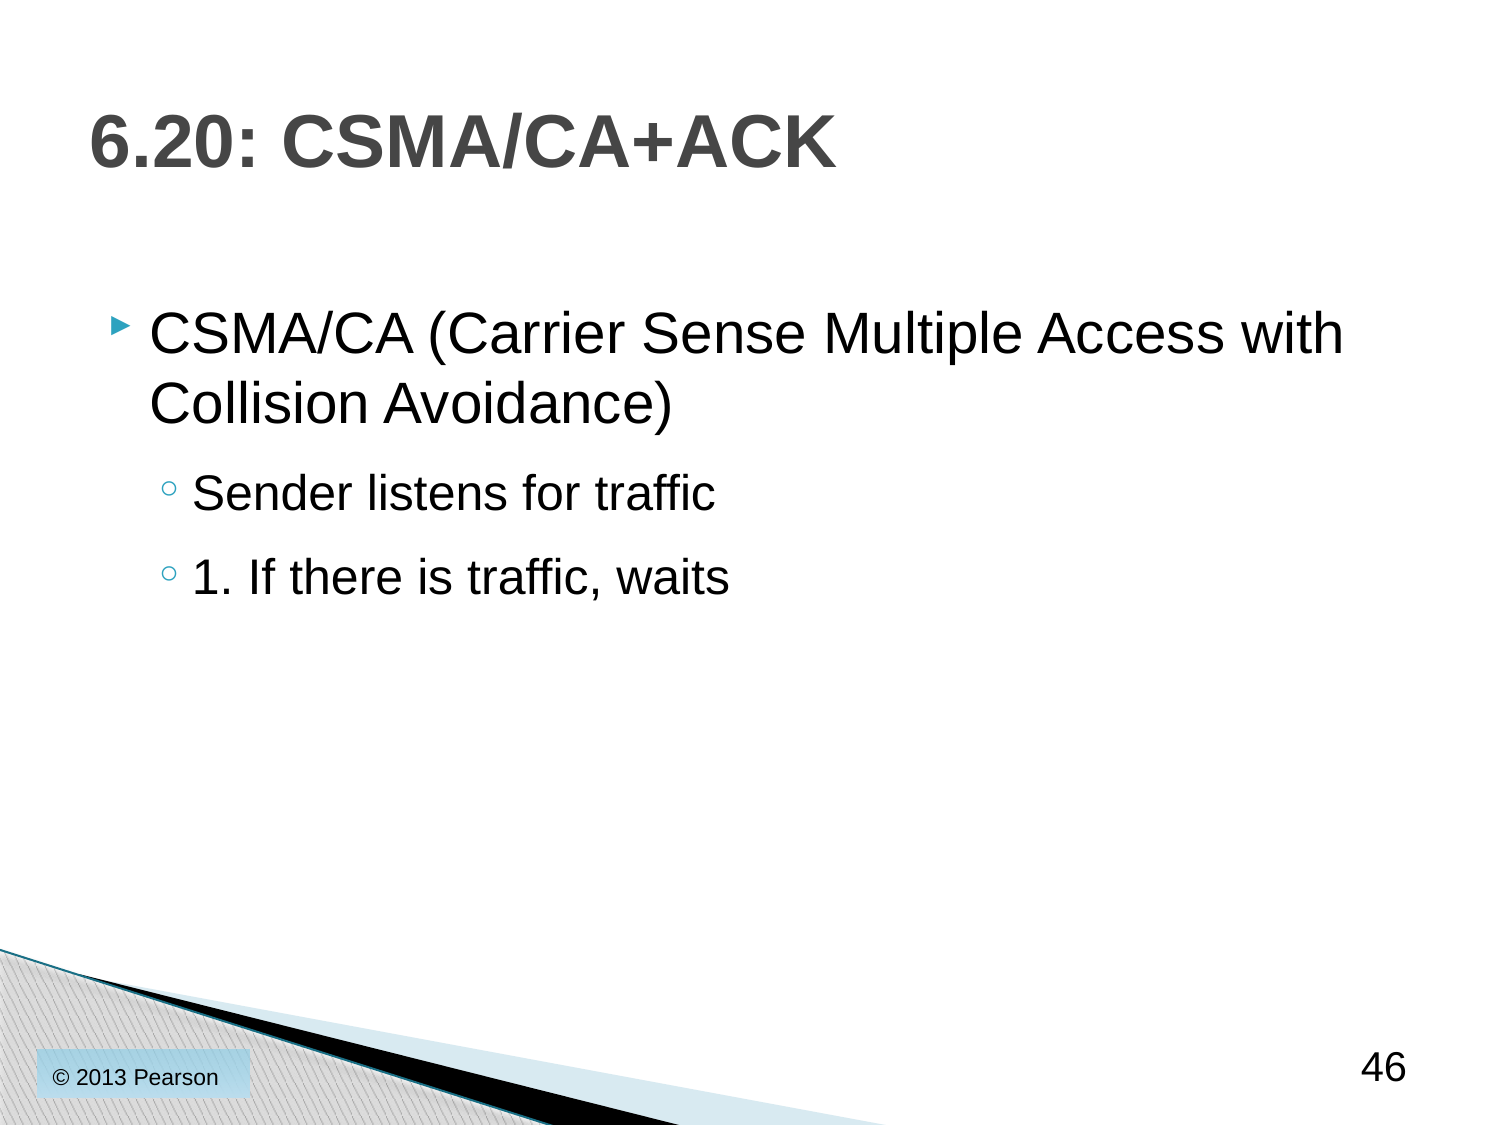

# 6.20: CSMA/CA+ACK
CSMA/CA (Carrier Sense Multiple Access with Collision Avoidance)
Sender listens for traffic
1. If there is traffic, waits
46
© 2013 Pearson